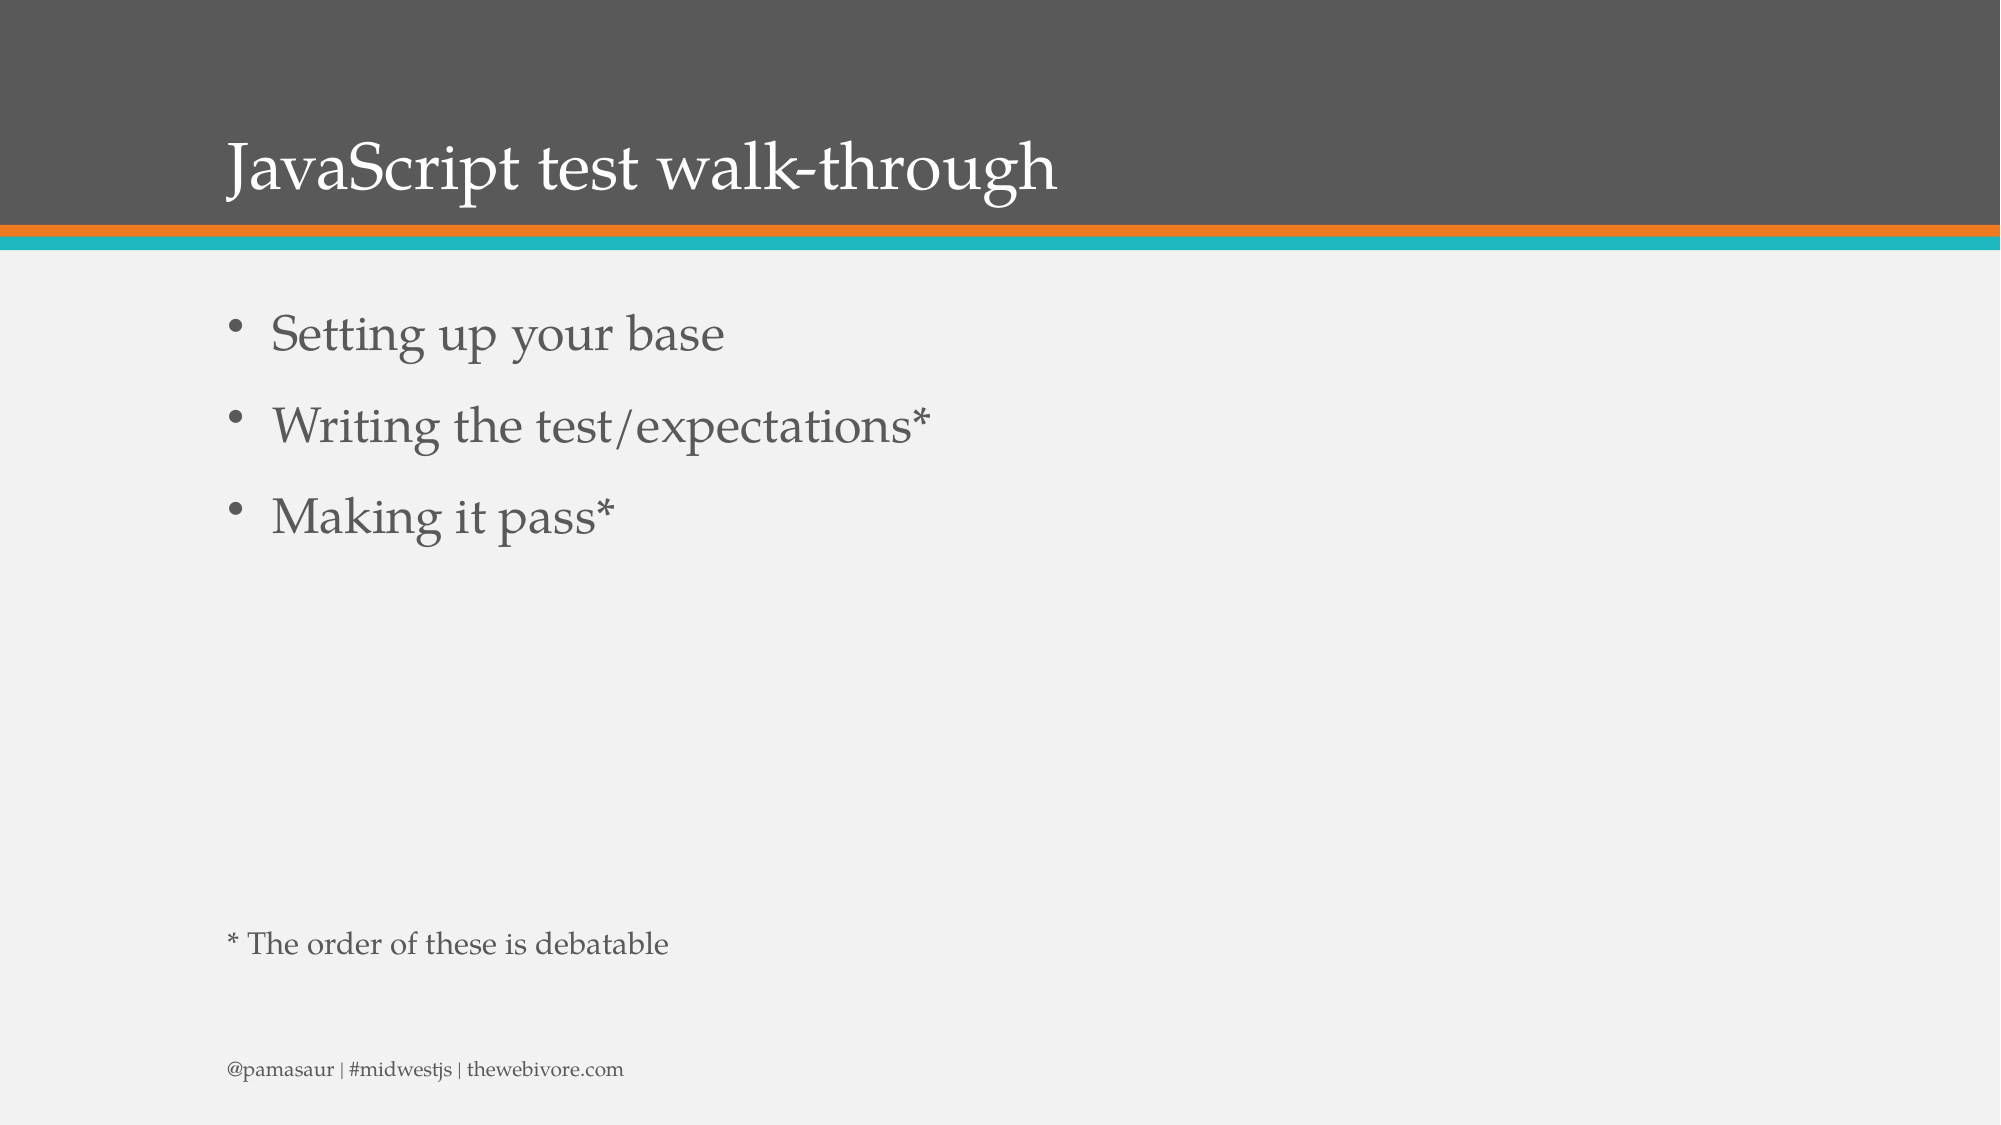

# JavaScript test walk-through
Setting up your base
Writing the test/expectations*
Making it pass*

* The order of these is debatable
@pamasaur | #midwestjs | thewebivore.com